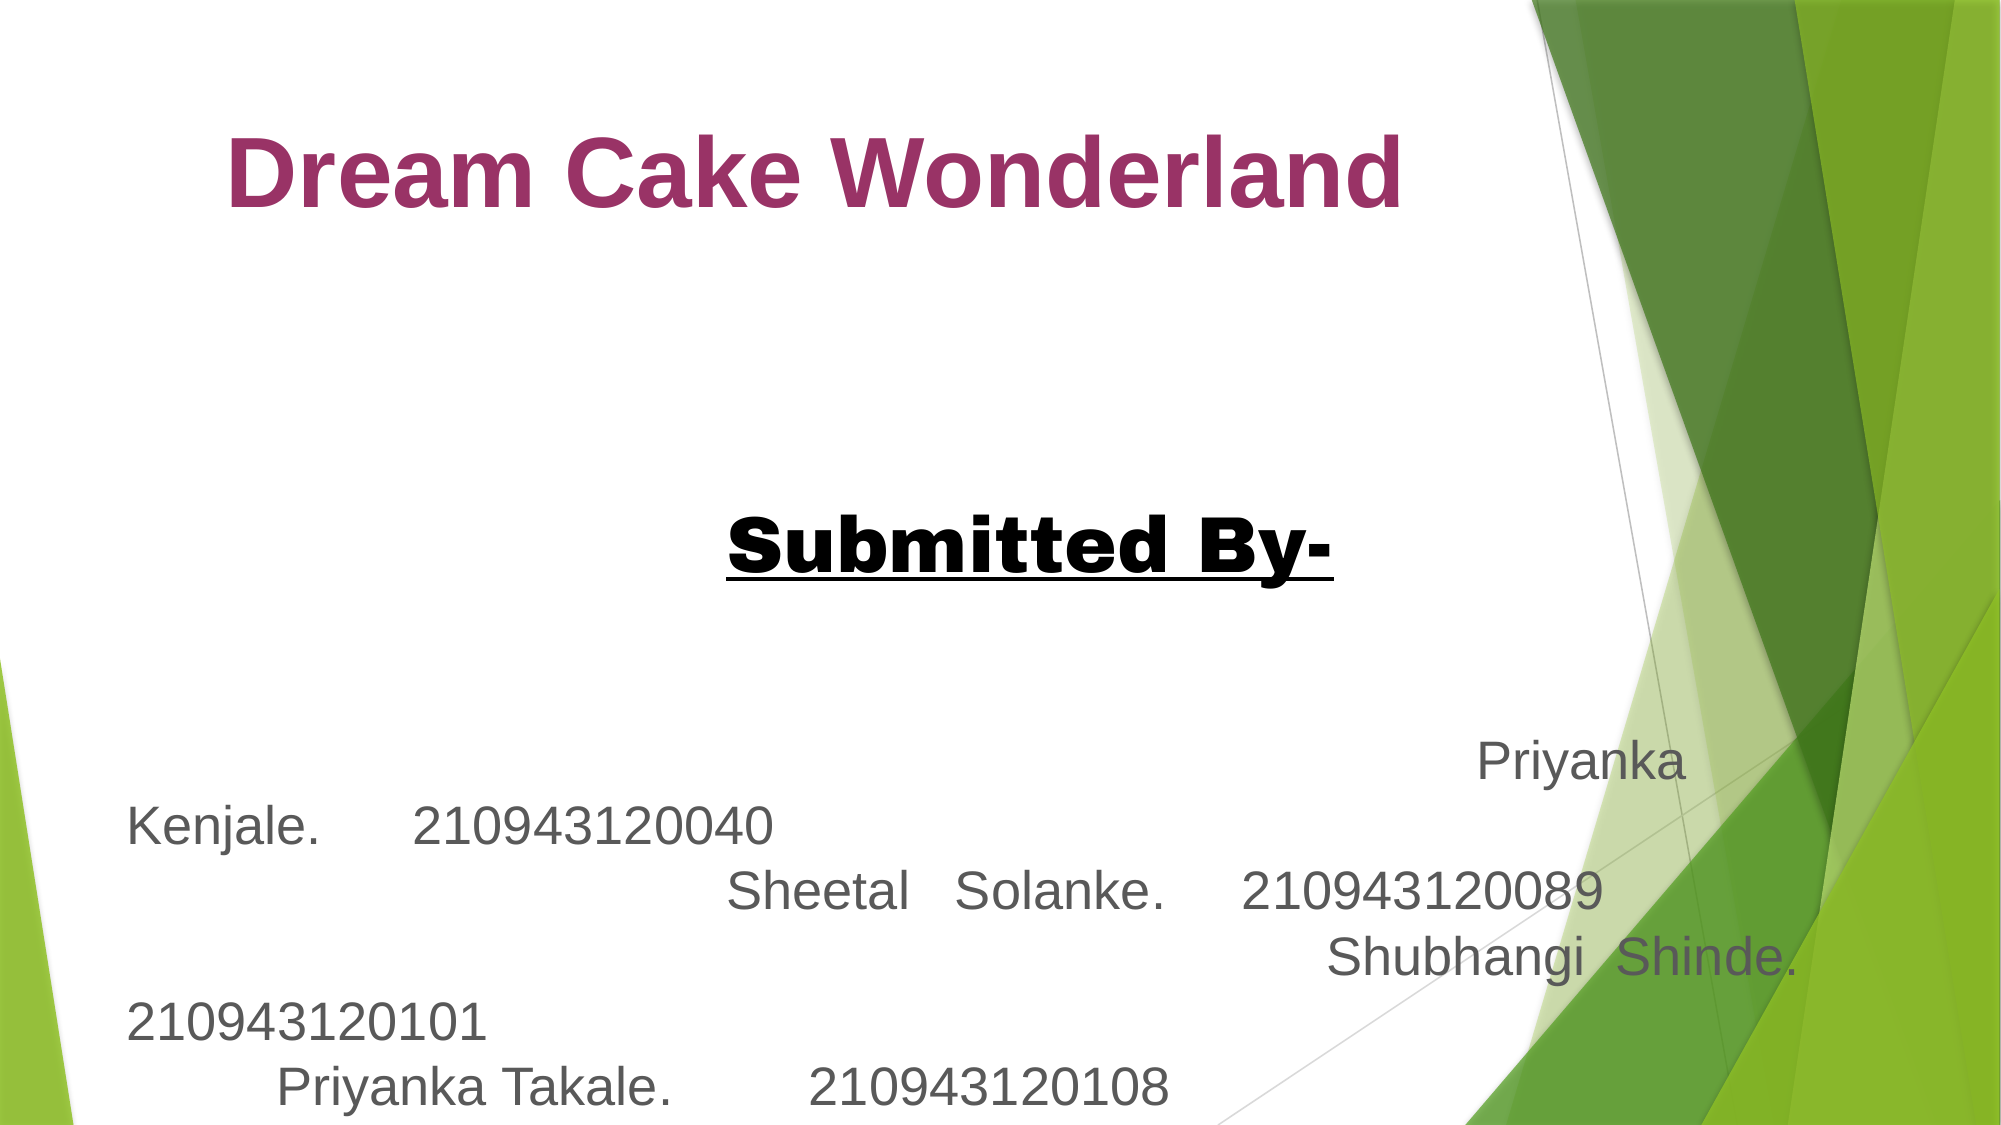

# Dream Cake Wonderland

				Submitted By-

									Priyanka Kenjale.      210943120040											Sheetal   Solanke.     210943120089 									     	Shubhangi  Shinde.   210943120101 									     	Priyanka Takale.         210943120108